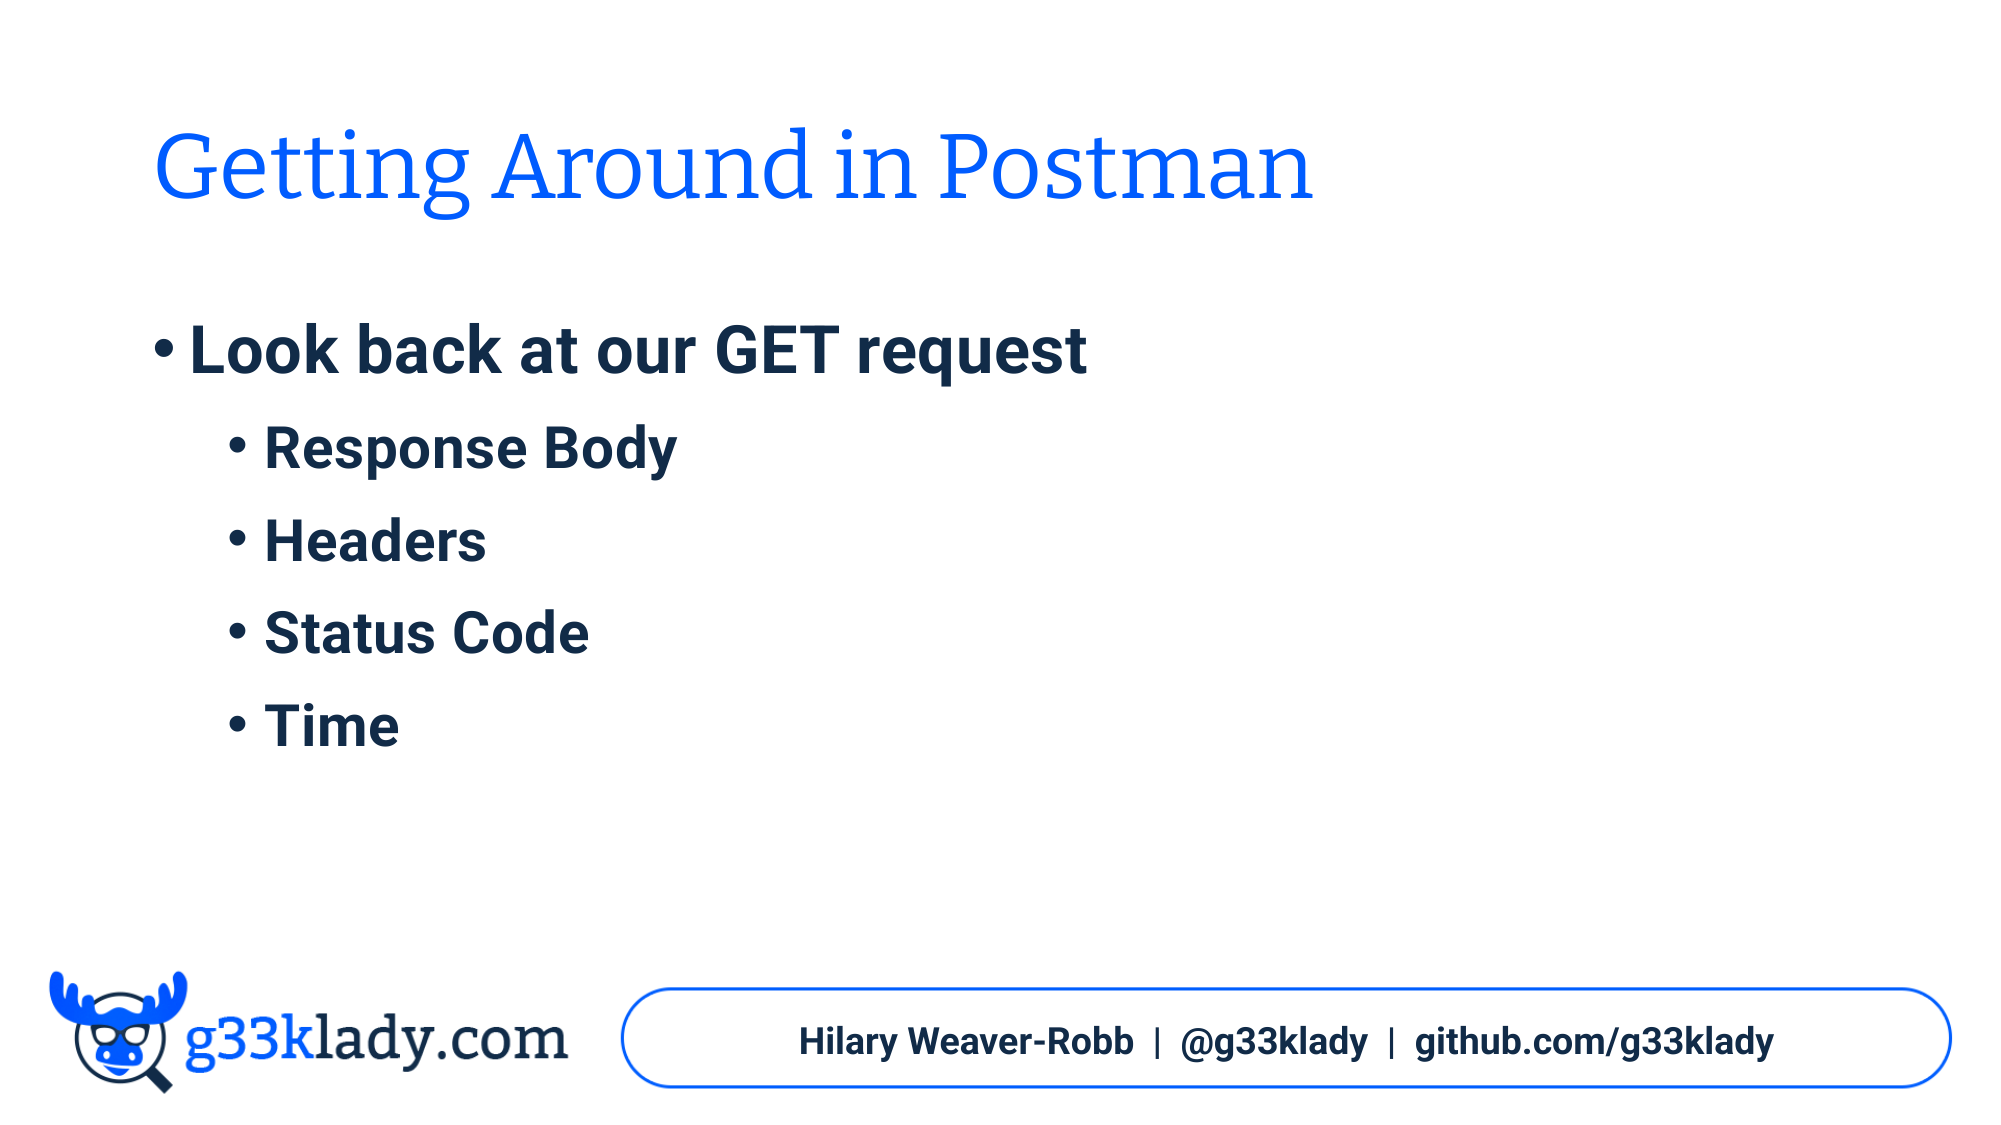

# Getting Around in Postman
Look back at our GET request
Response Body
Headers
Status Code
Time

Hilary Weaver-Robb  |  @g33klady  |  github.com/g33klady